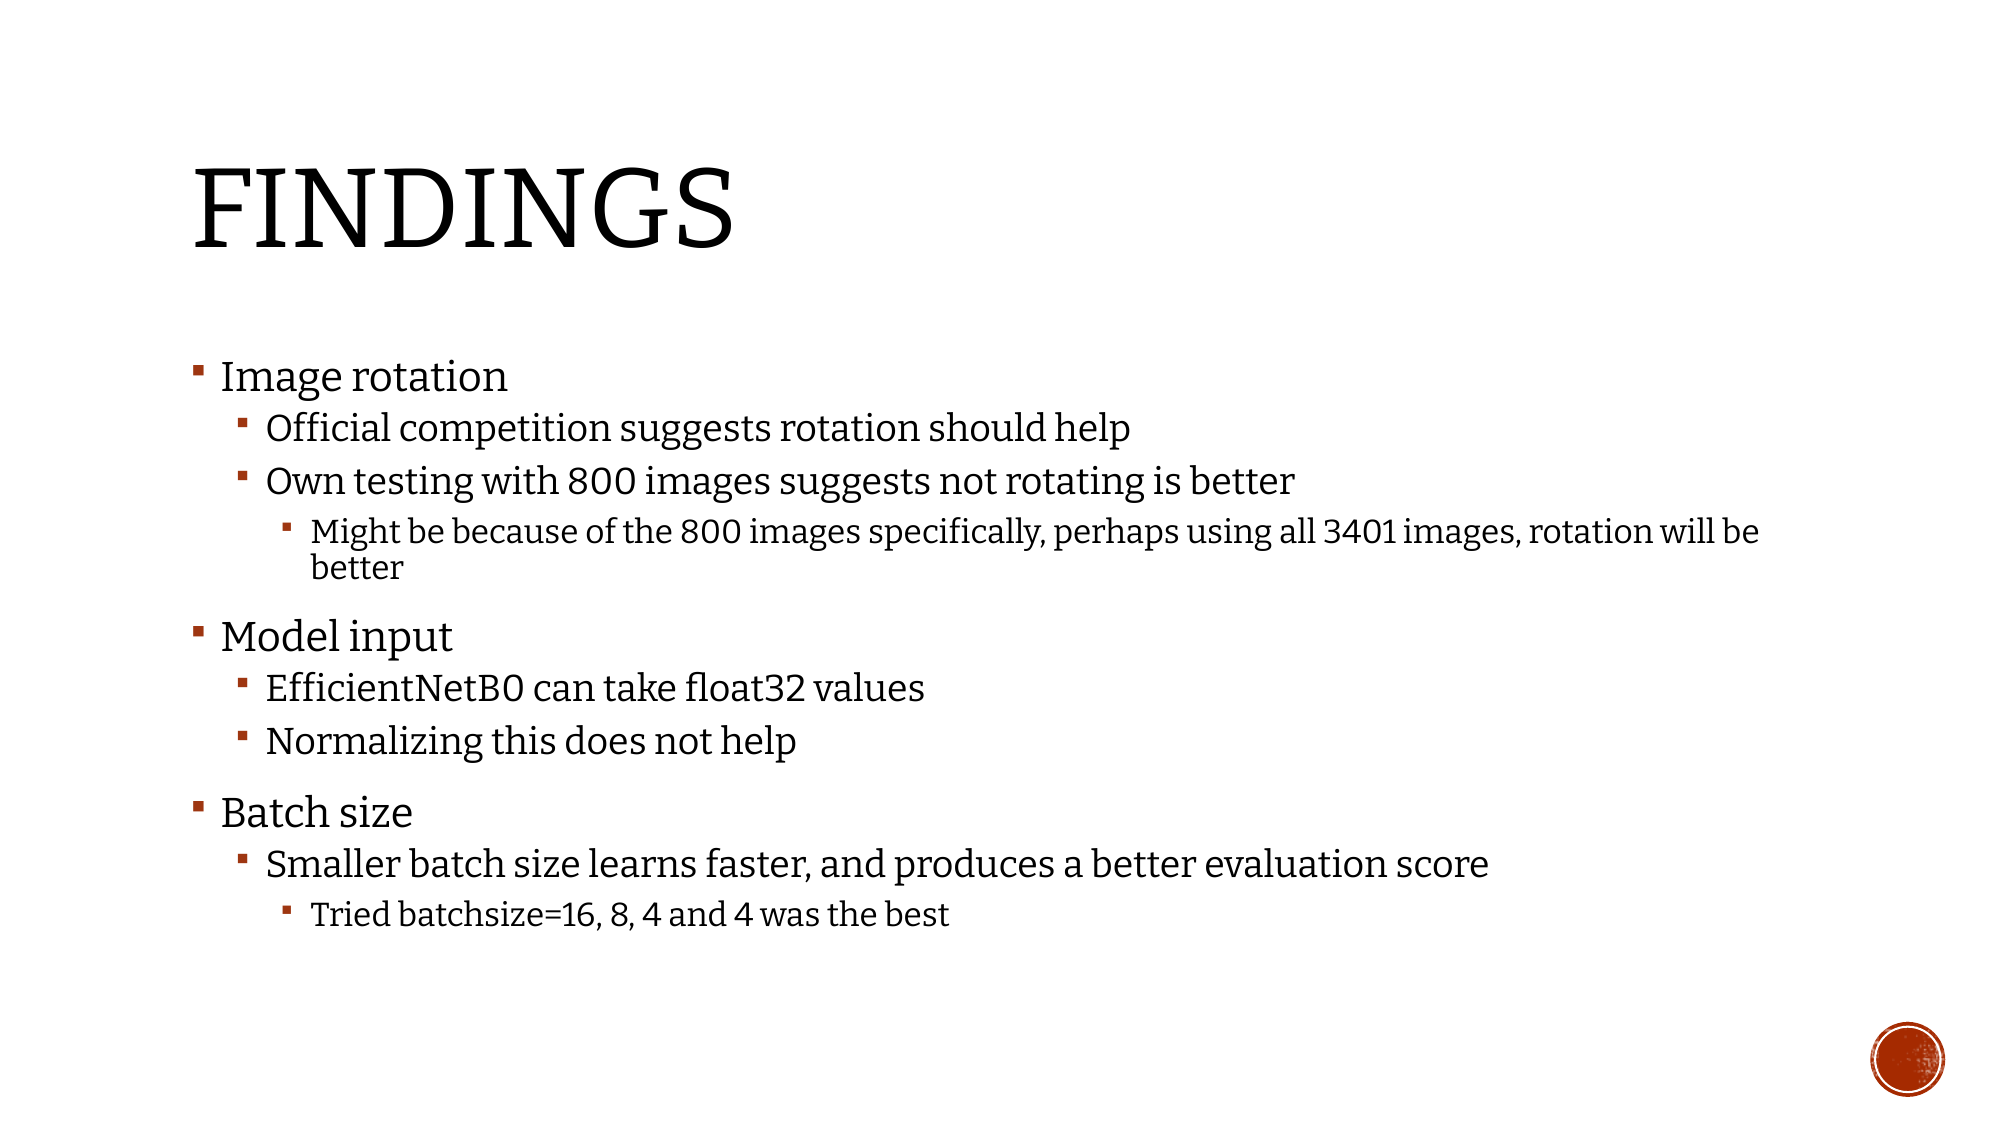

# findings
Image rotation
Official competition suggests rotation should help
Own testing with 800 images suggests not rotating is better
Might be because of the 800 images specifically, perhaps using all 3401 images, rotation will be better
Model input
EfficientNetB0 can take float32 values
Normalizing this does not help
Batch size
Smaller batch size learns faster, and produces a better evaluation score
Tried batchsize=16, 8, 4 and 4 was the best